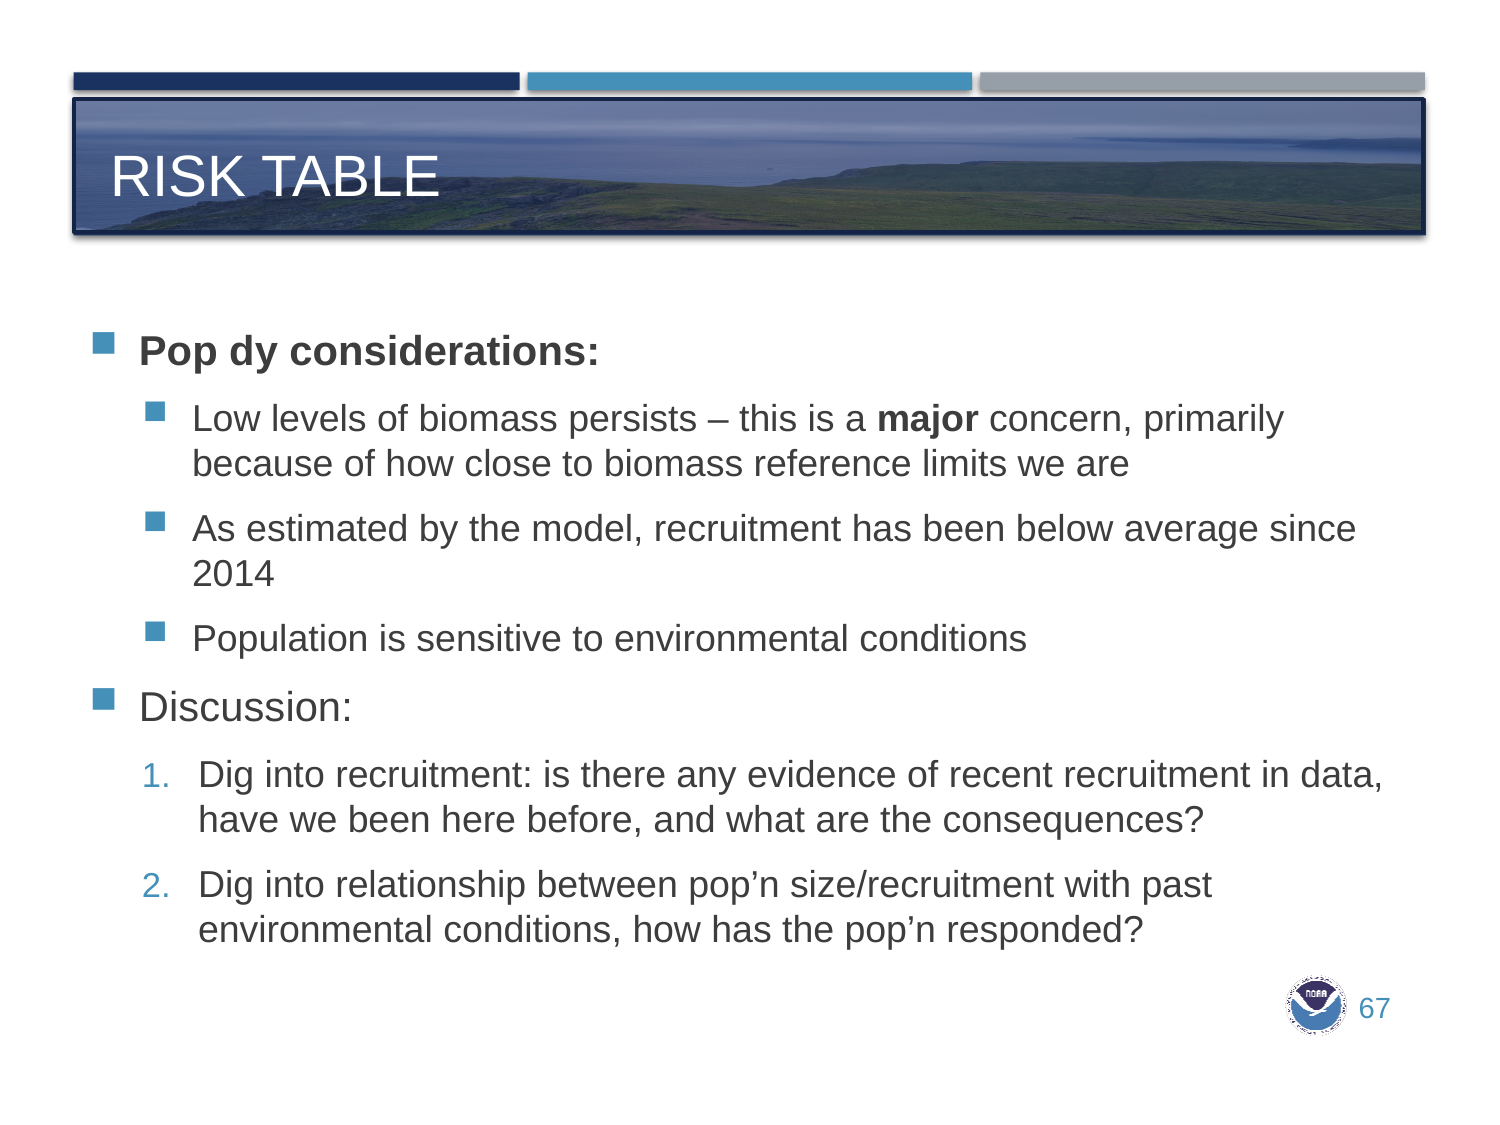

# Risk table
Pop dy considerations:
Low levels of biomass persists – this is a major concern, primarily because of how close to biomass reference limits we are
As estimated by the model, recruitment has been below average since 2014
Population is sensitive to environmental conditions
Discussion:
Dig into recruitment: is there any evidence of recent recruitment in data, have we been here before, and what are the consequences?
Dig into relationship between pop’n size/recruitment with past environmental conditions, how has the pop’n responded?
67